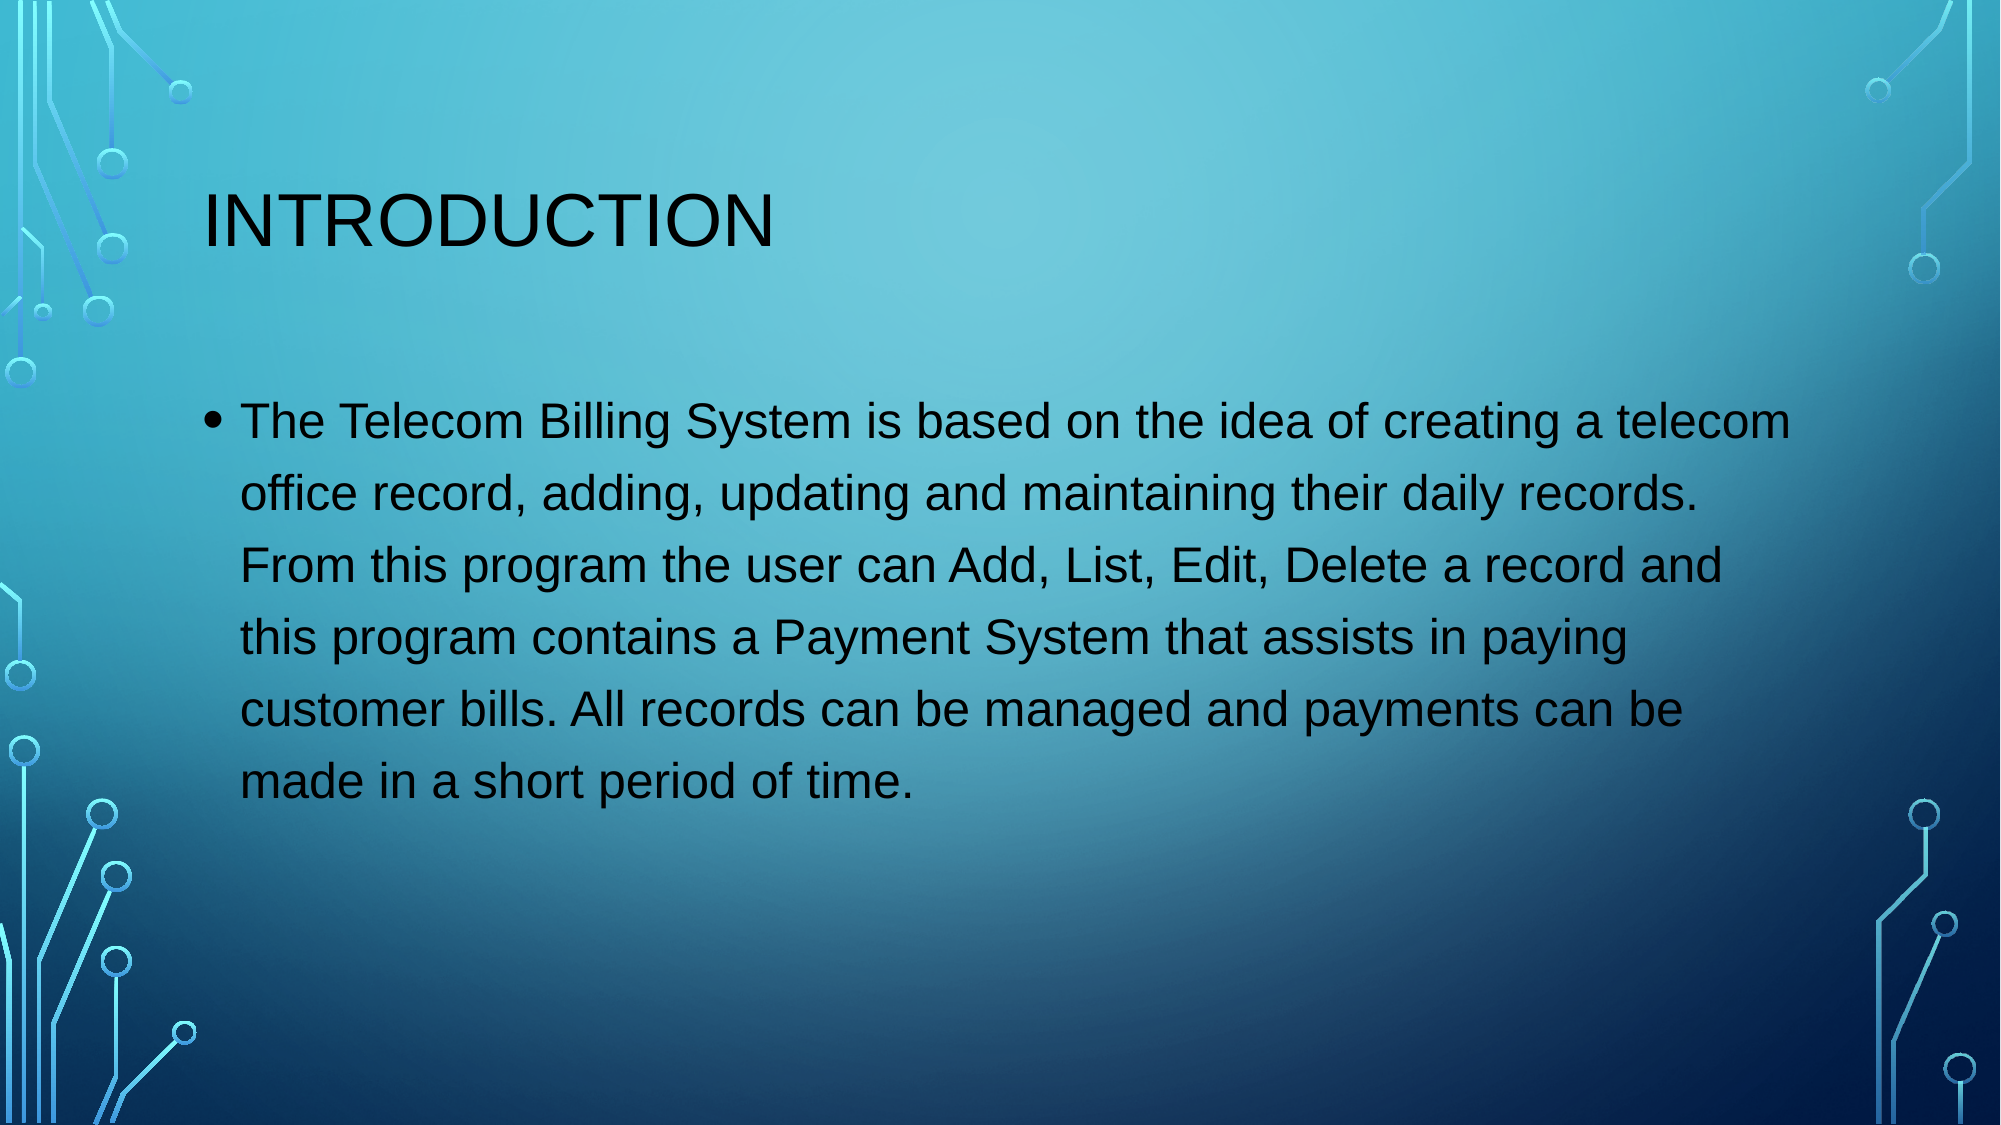

# Introduction
The Telecom Billing System is based on the idea of ​​creating a telecom office record, adding, updating and maintaining their daily records. From this program the user can Add, List, Edit, Delete a record and this program contains a Payment System that assists in paying customer bills. All records can be managed and payments can be made in a short period of time.